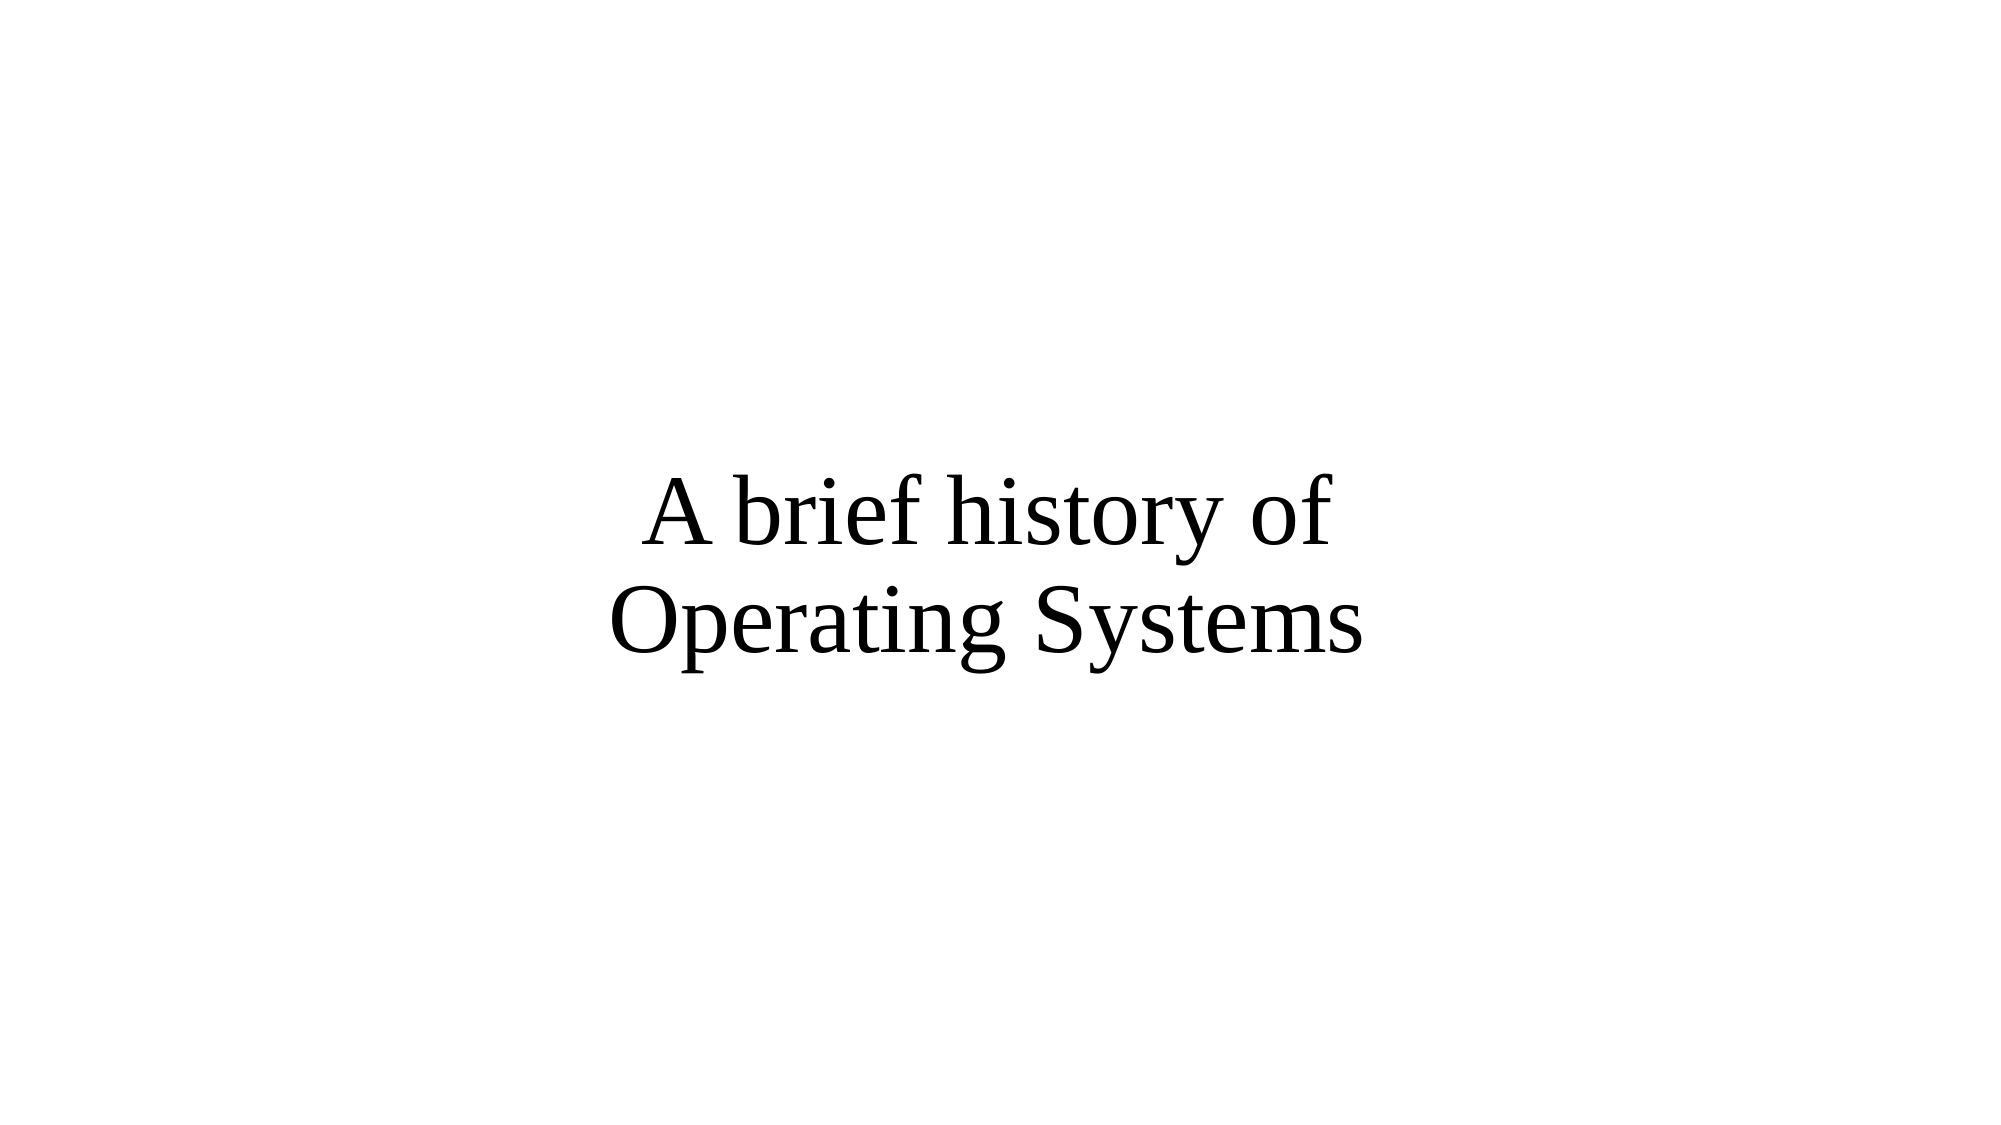

# A brief history of Operating Systems